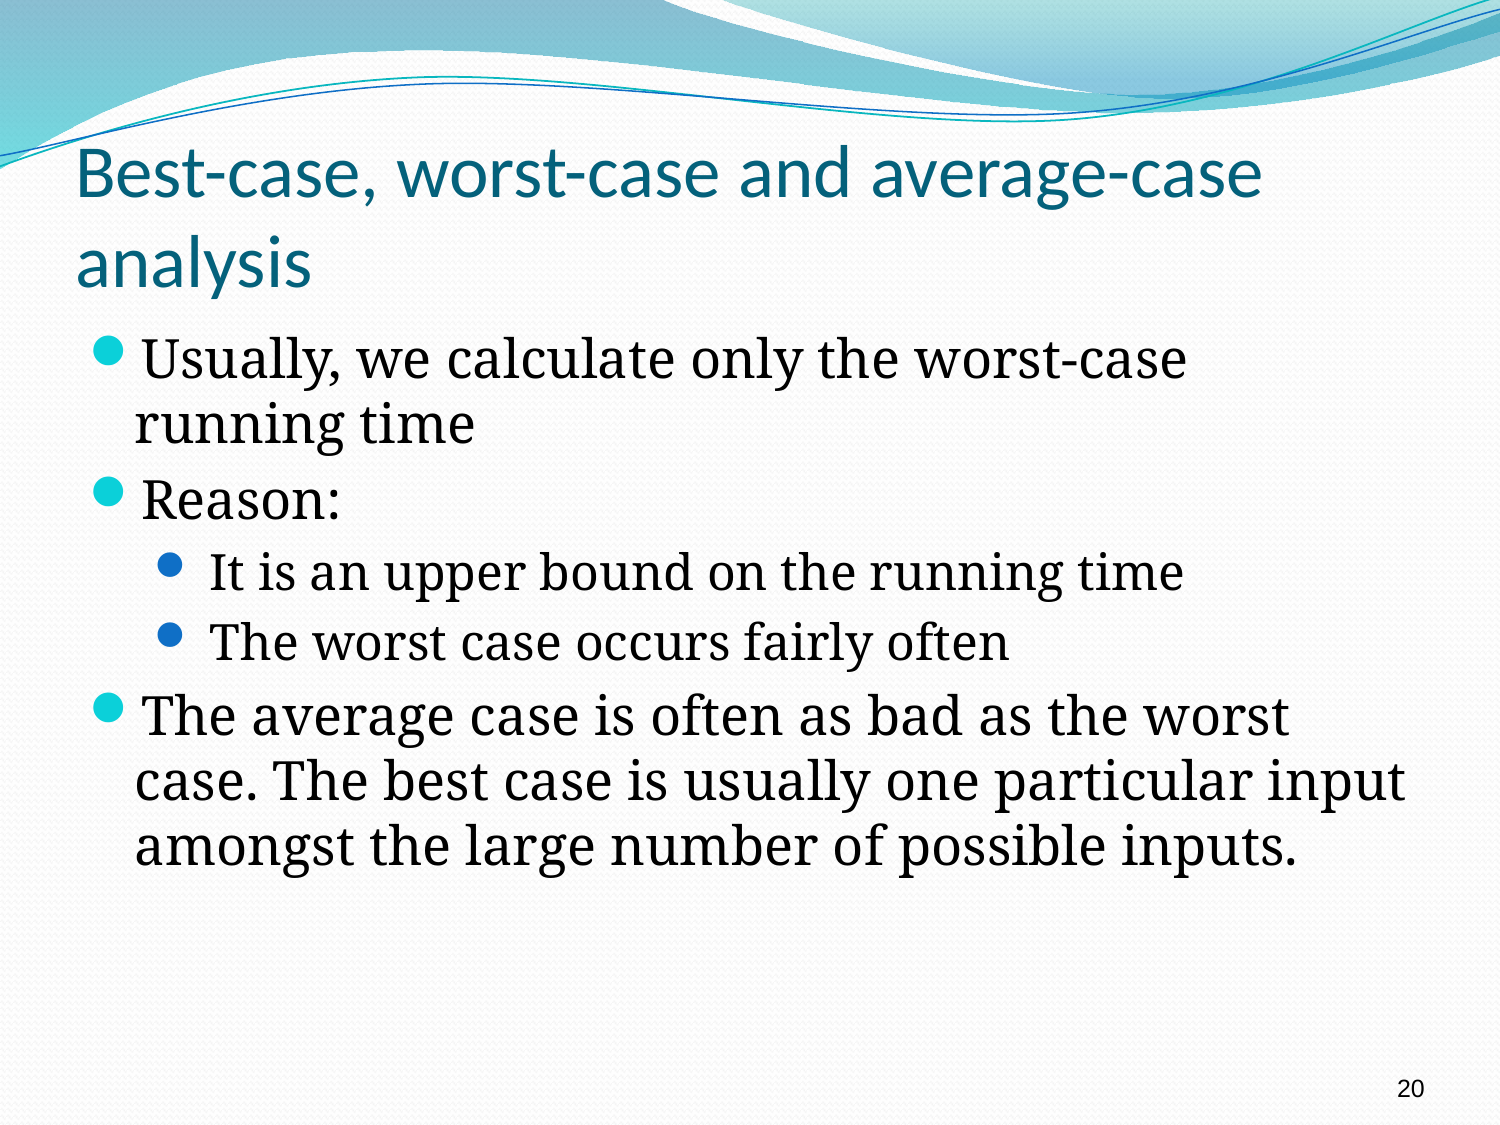

# Best-case, worst-case and average-case analysis
Usually, we calculate only the worst-case running time
Reason:
 It is an upper bound on the running time
 The worst case occurs fairly often
The average case is often as bad as the worst case. The best case is usually one particular input amongst the large number of possible inputs.
20